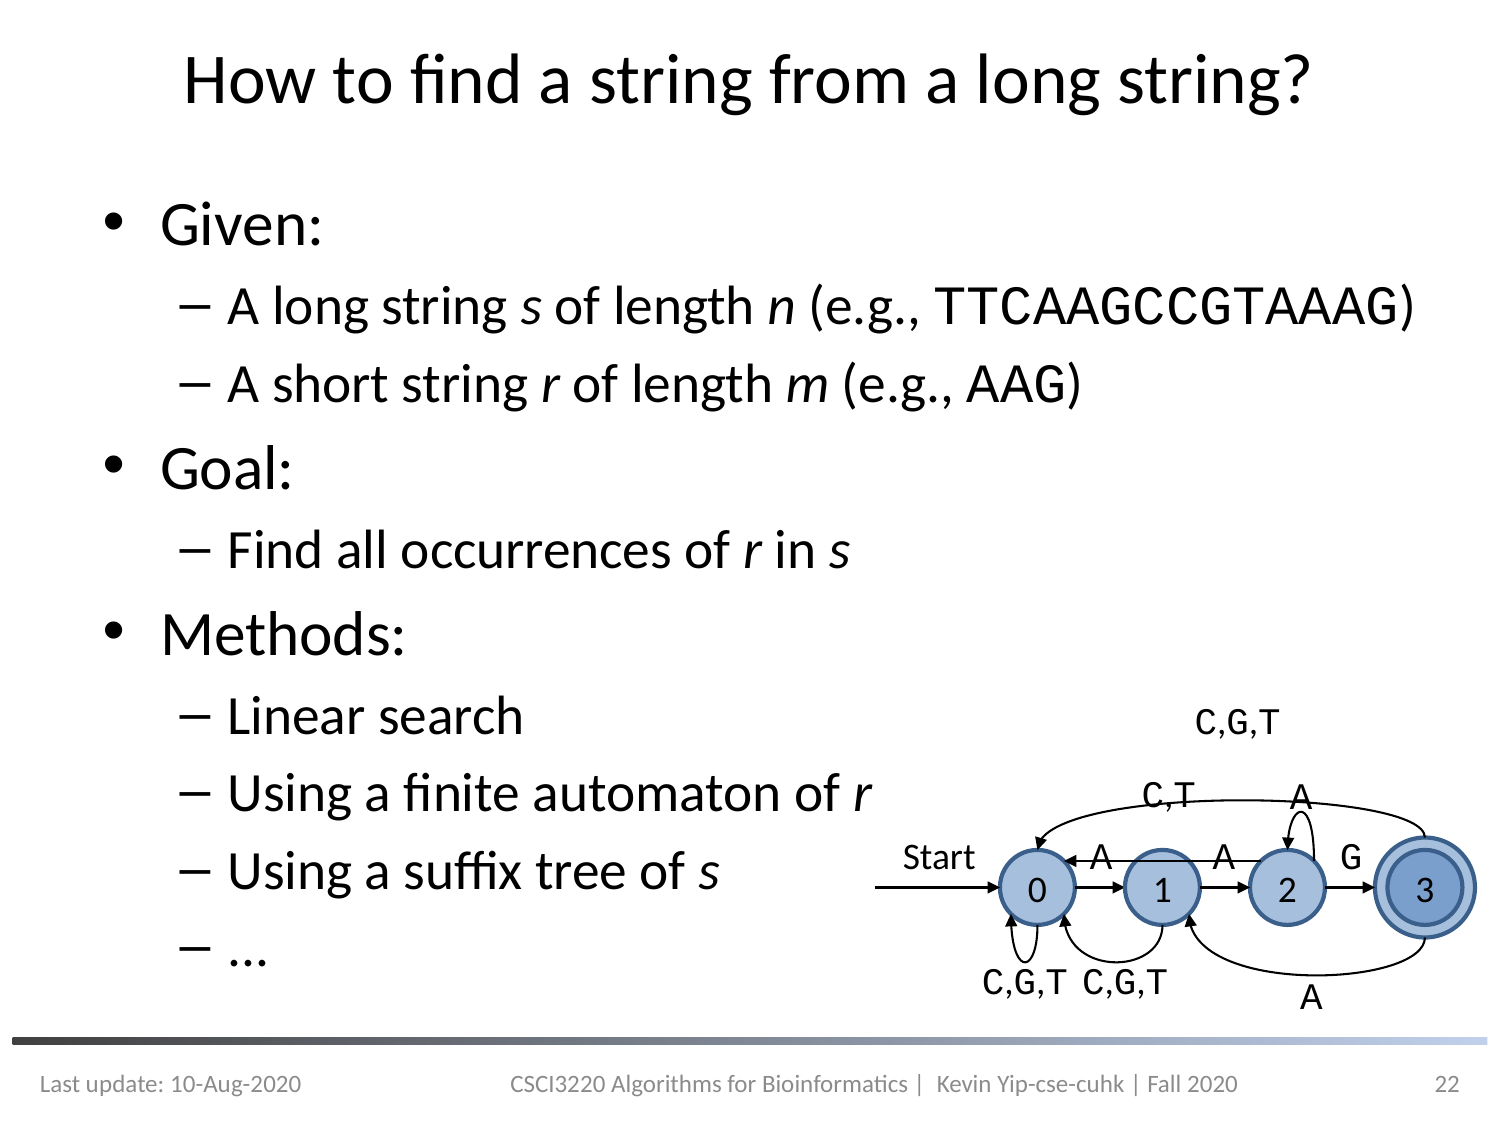

# How to find a string from a long string?
Given:
A long string s of length n (e.g., TTCAAGCCGTAAAG)
A short string r of length m (e.g., AAG)
Goal:
Find all occurrences of r in s
Methods:
Linear search
Using a finite automaton of r
Using a suffix tree of s
...
C,G,T
C,T
A
Start
A
A
G

0
1
2
3
C,G,T
C,G,T
A
Last update: 10-Aug-2020
CSCI3220 Algorithms for Bioinformatics |  Kevin Yip-cse-cuhk | Fall 2020
22